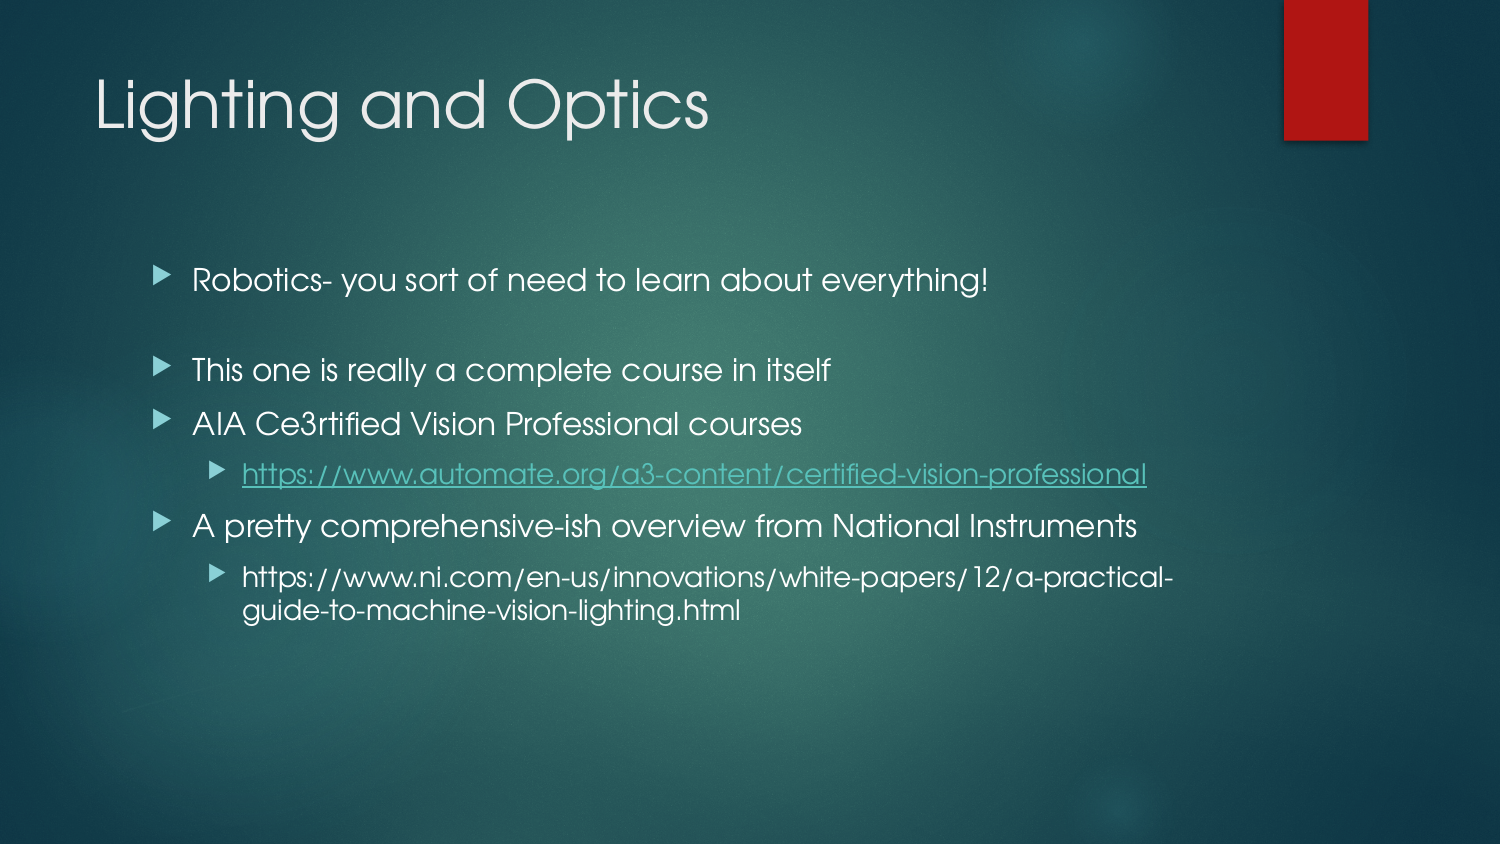

# Lighting and Optics
Robotics- you sort of need to learn about everything!
This one is really a complete course in itself
AIA Ce3rtified Vision Professional courses
https://www.automate.org/a3-content/certified-vision-professional
A pretty comprehensive-ish overview from National Instruments
https://www.ni.com/en-us/innovations/white-papers/12/a-practical-guide-to-machine-vision-lighting.html